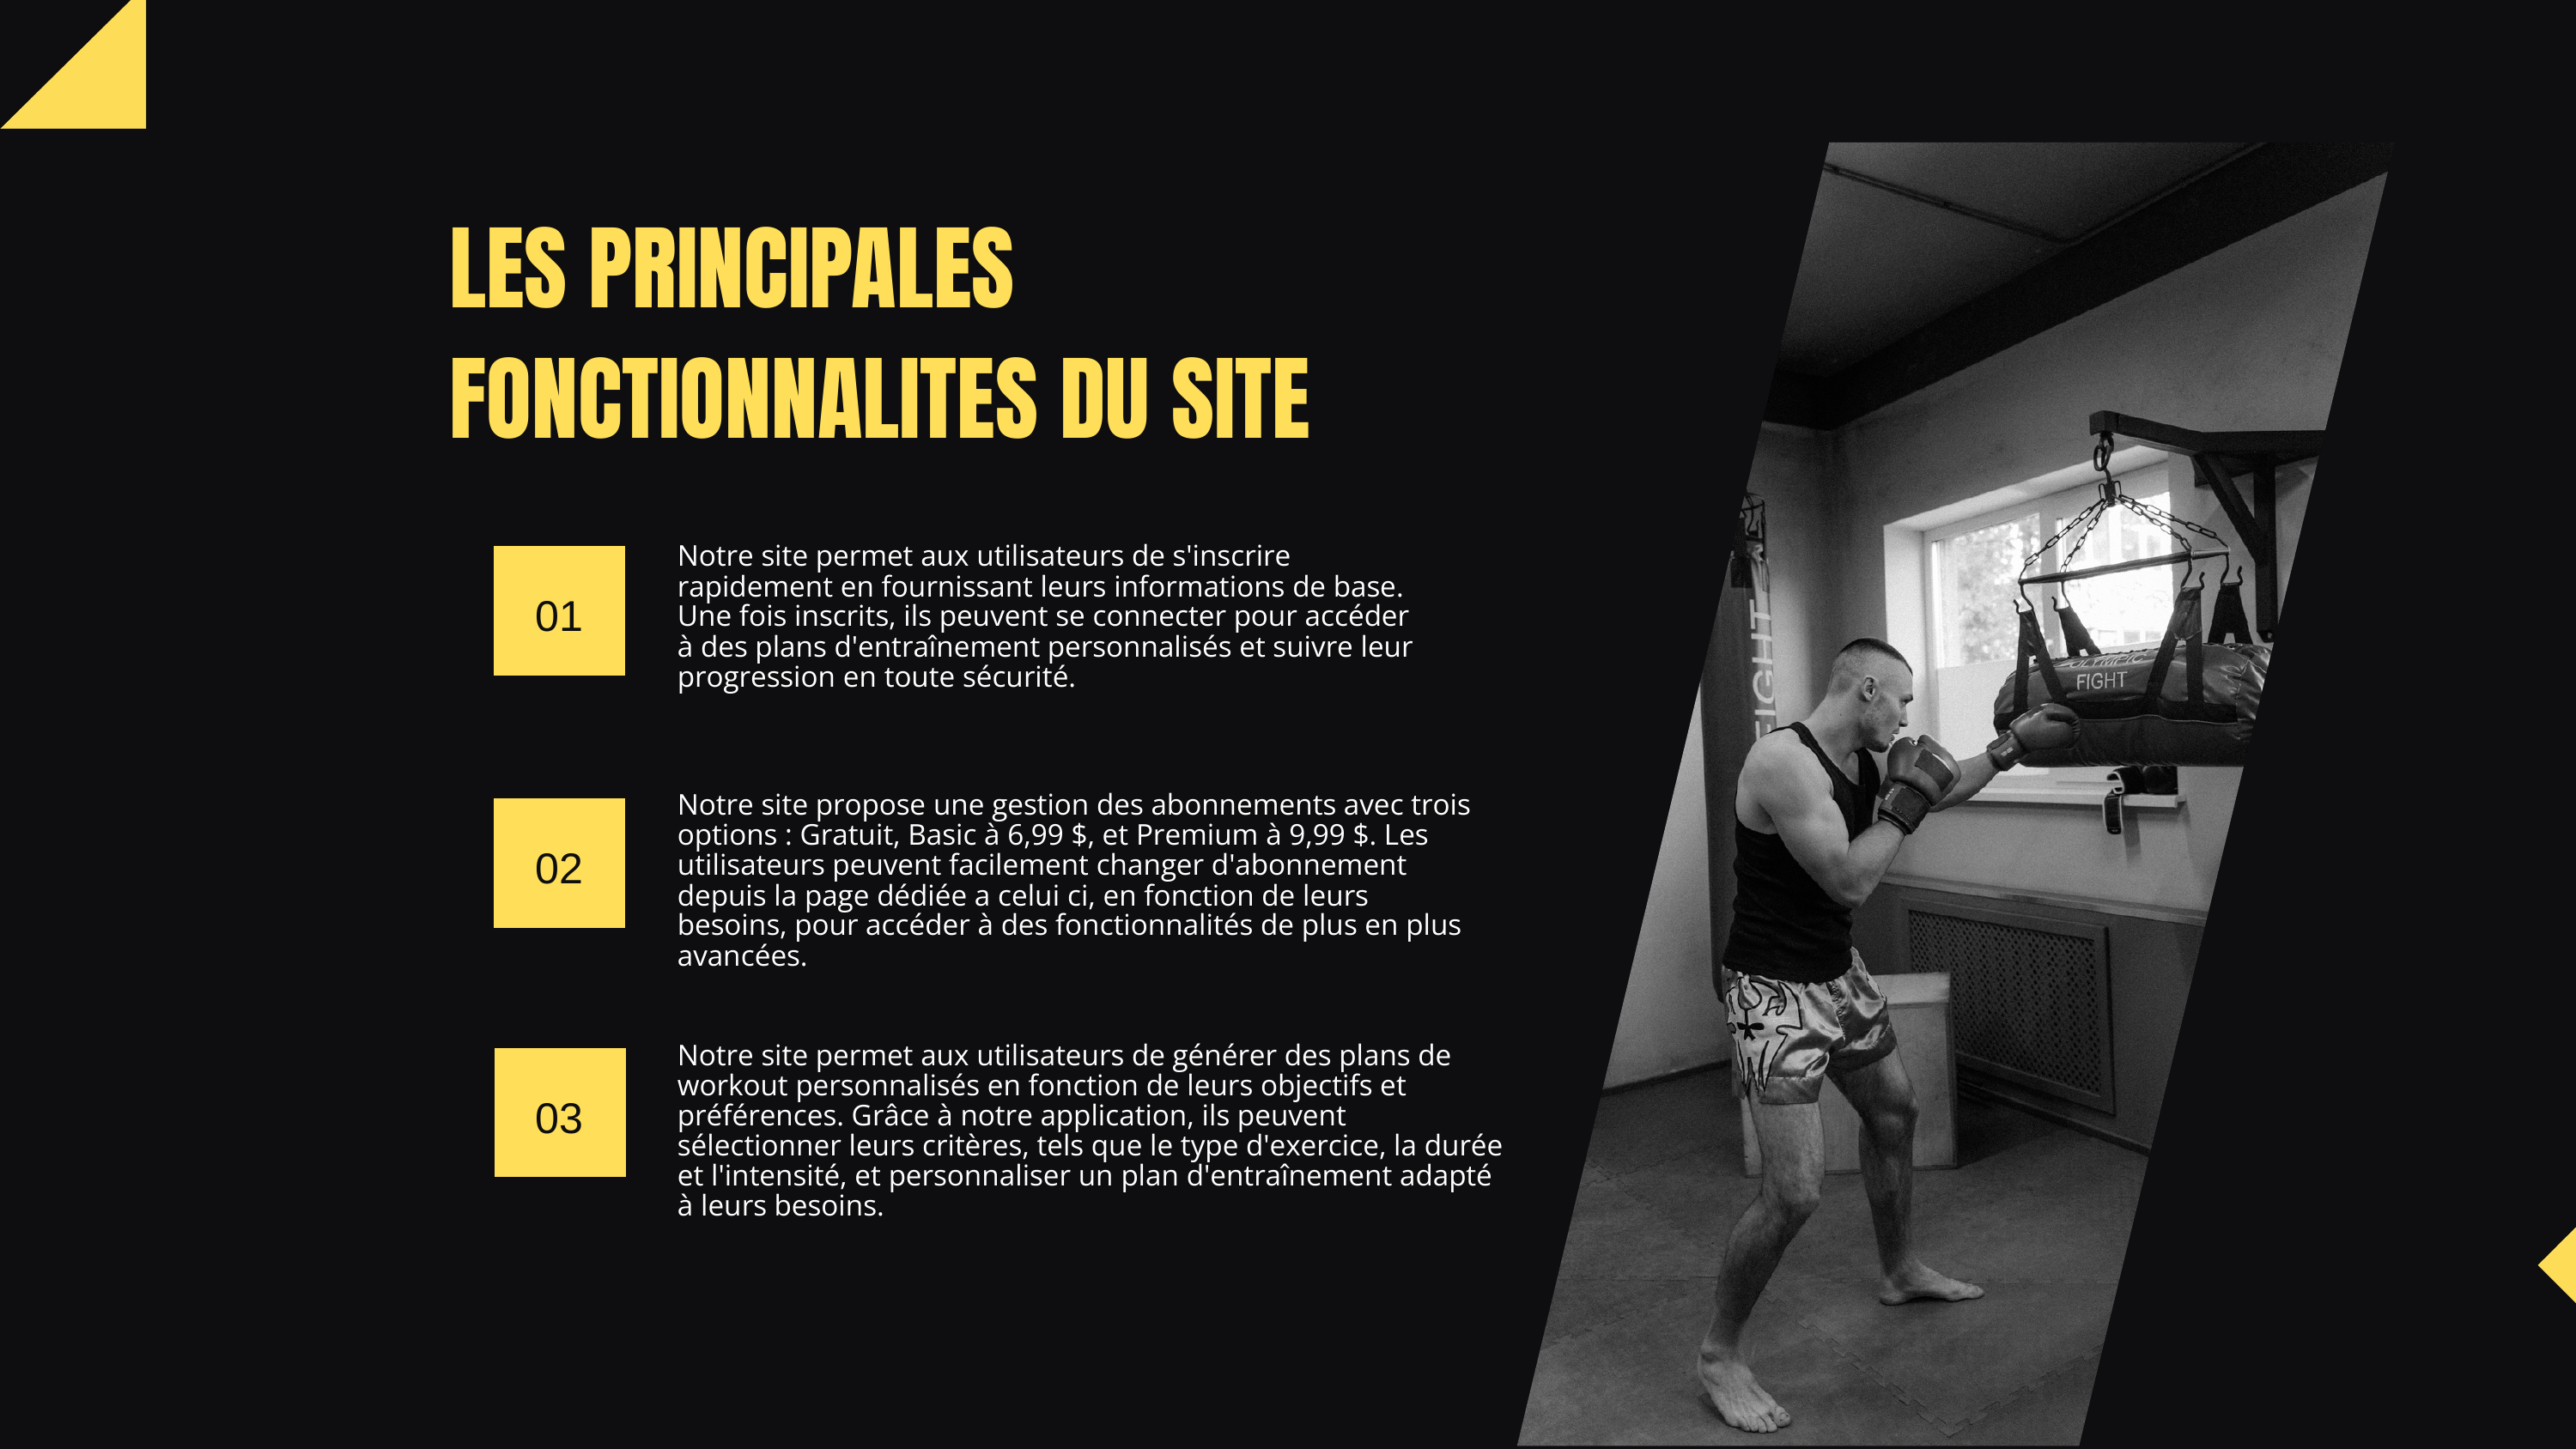

LES PRINCIPALES FONCTIONNALITES DU SITE

Notre site permet aux utilisateurs de s'inscrire rapidement en fournissant leurs informations de base. Une fois inscrits, ils peuvent se connecter pour accéder à des plans d'entraînement personnalisés et suivre leur progression en toute sécurité.
01
Notre site propose une gestion des abonnements avec trois options : Gratuit, Basic à 6,99 $, et Premium à 9,99 $. Les utilisateurs peuvent facilement changer d'abonnement depuis la page dédiée a celui ci, en fonction de leurs besoins, pour accéder à des fonctionnalités de plus en plus avancées.

02
Notre site permet aux utilisateurs de générer des plans de workout personnalisés en fonction de leurs objectifs et préférences. Grâce à notre application, ils peuvent sélectionner leurs critères, tels que le type d'exercice, la durée et l'intensité, et personnaliser un plan d'entraînement adapté à leurs besoins.

03